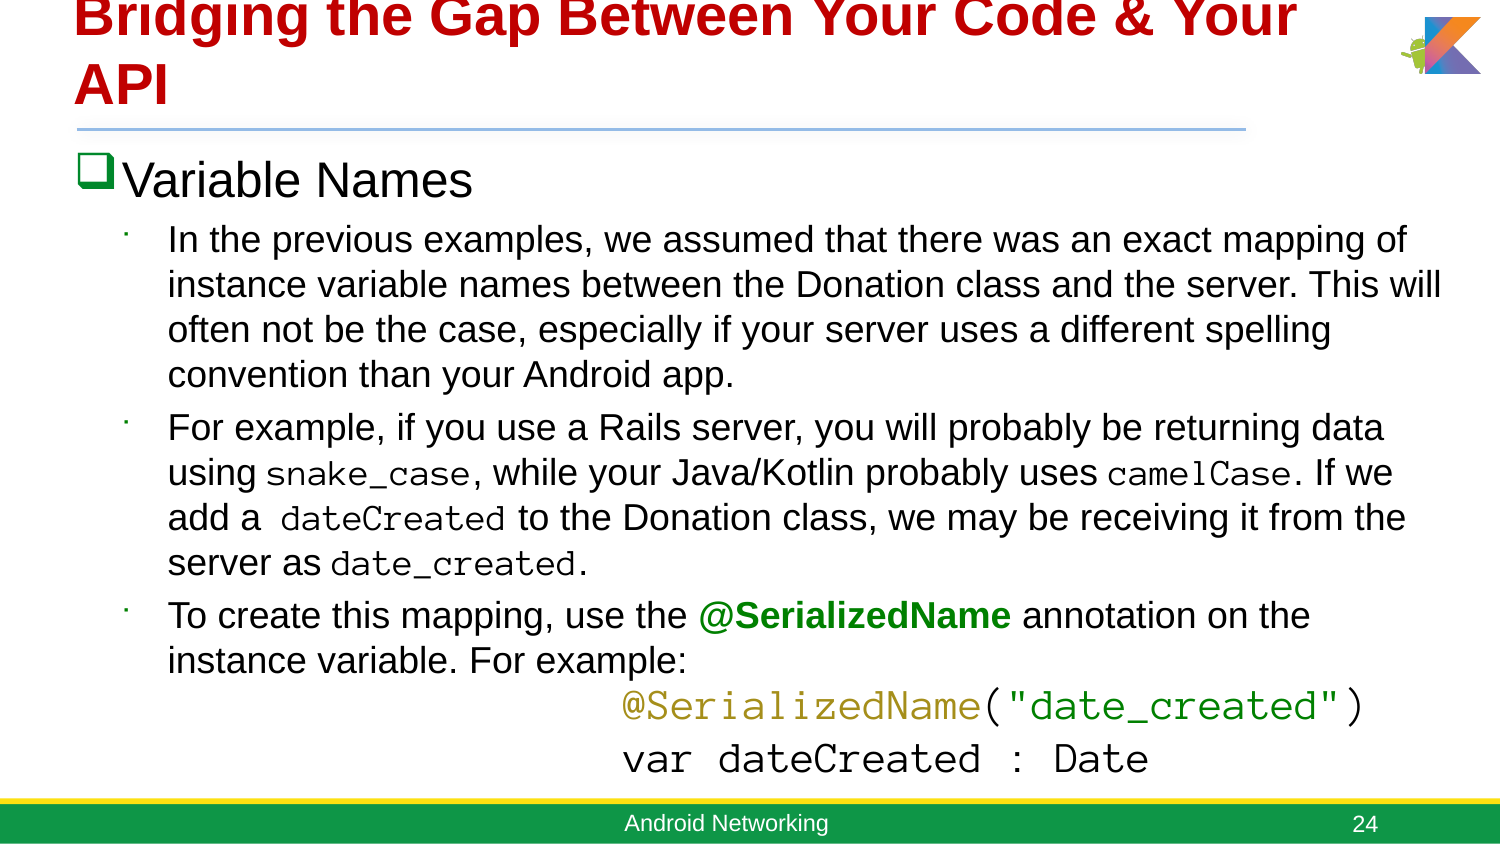

# Bridging the Gap Between Your Code & Your API
Variable Names
In the previous examples, we assumed that there was an exact mapping of instance variable names between the Donation class and the server. This will often not be the case, especially if your server uses a different spelling convention than your Android app.
For example, if you use a Rails server, you will probably be returning data using snake_case, while your Java/Kotlin probably uses camelCase. If we add a  dateCreated to the Donation class, we may be receiving it from the server as date_created.
To create this mapping, use the @SerializedName annotation on the instance variable. For example:
@SerializedName("date_created")
var dateCreated : Date
24
Android Networking